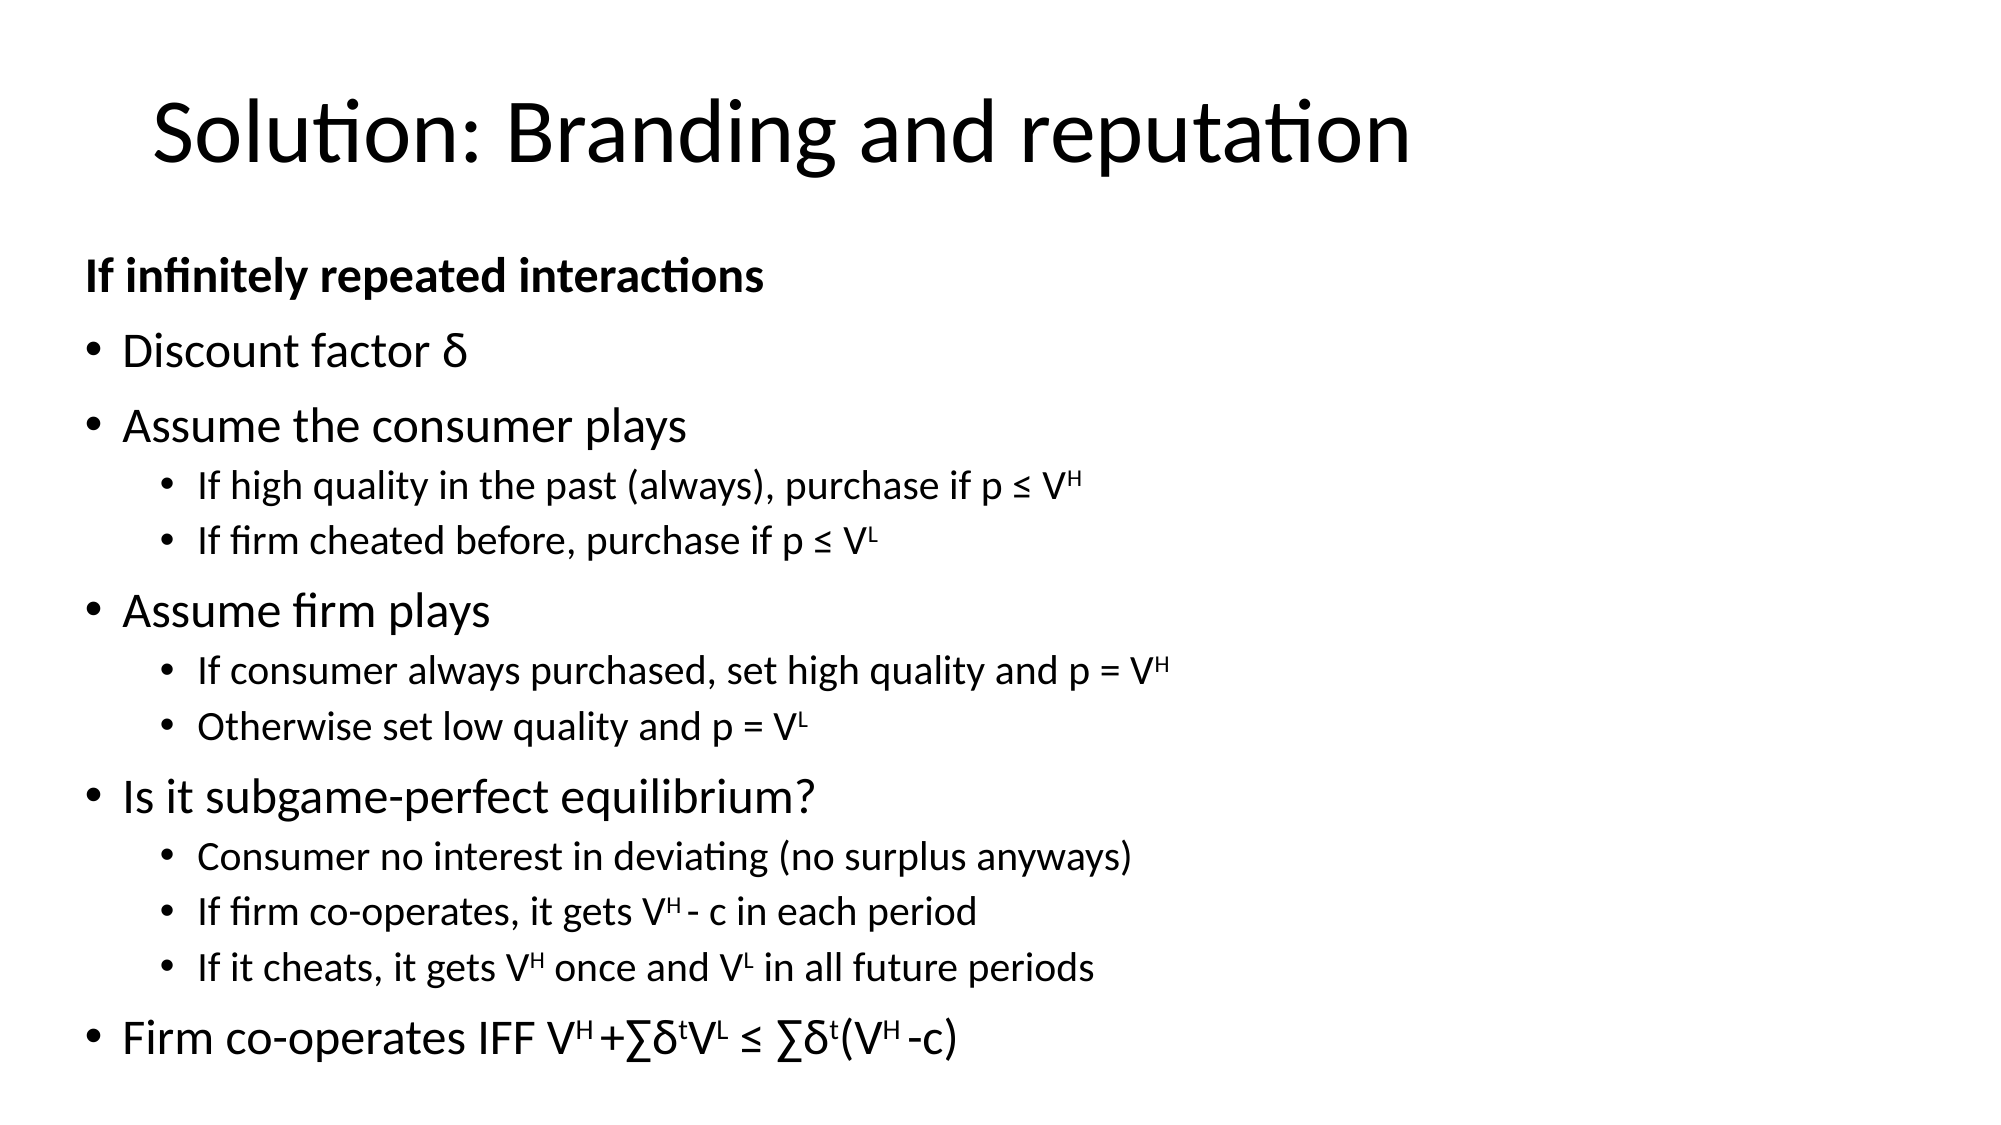

# Solution: Branding and reputation
If infinitely repeated interactions
Discount factor δ
Assume the consumer plays
If high quality in the past (always), purchase if p ≤ VH
If firm cheated before, purchase if p ≤ VL
Assume firm plays
If consumer always purchased, set high quality and p = VH
Otherwise set low quality and p = VL
Is it subgame-perfect equilibrium?
Consumer no interest in deviating (no surplus anyways)
If firm co-operates, it gets VH - c in each period
If it cheats, it gets VH once and VL in all future periods
Firm co-operates IFF VH +∑δtVL ≤ ∑δt(VH -c)